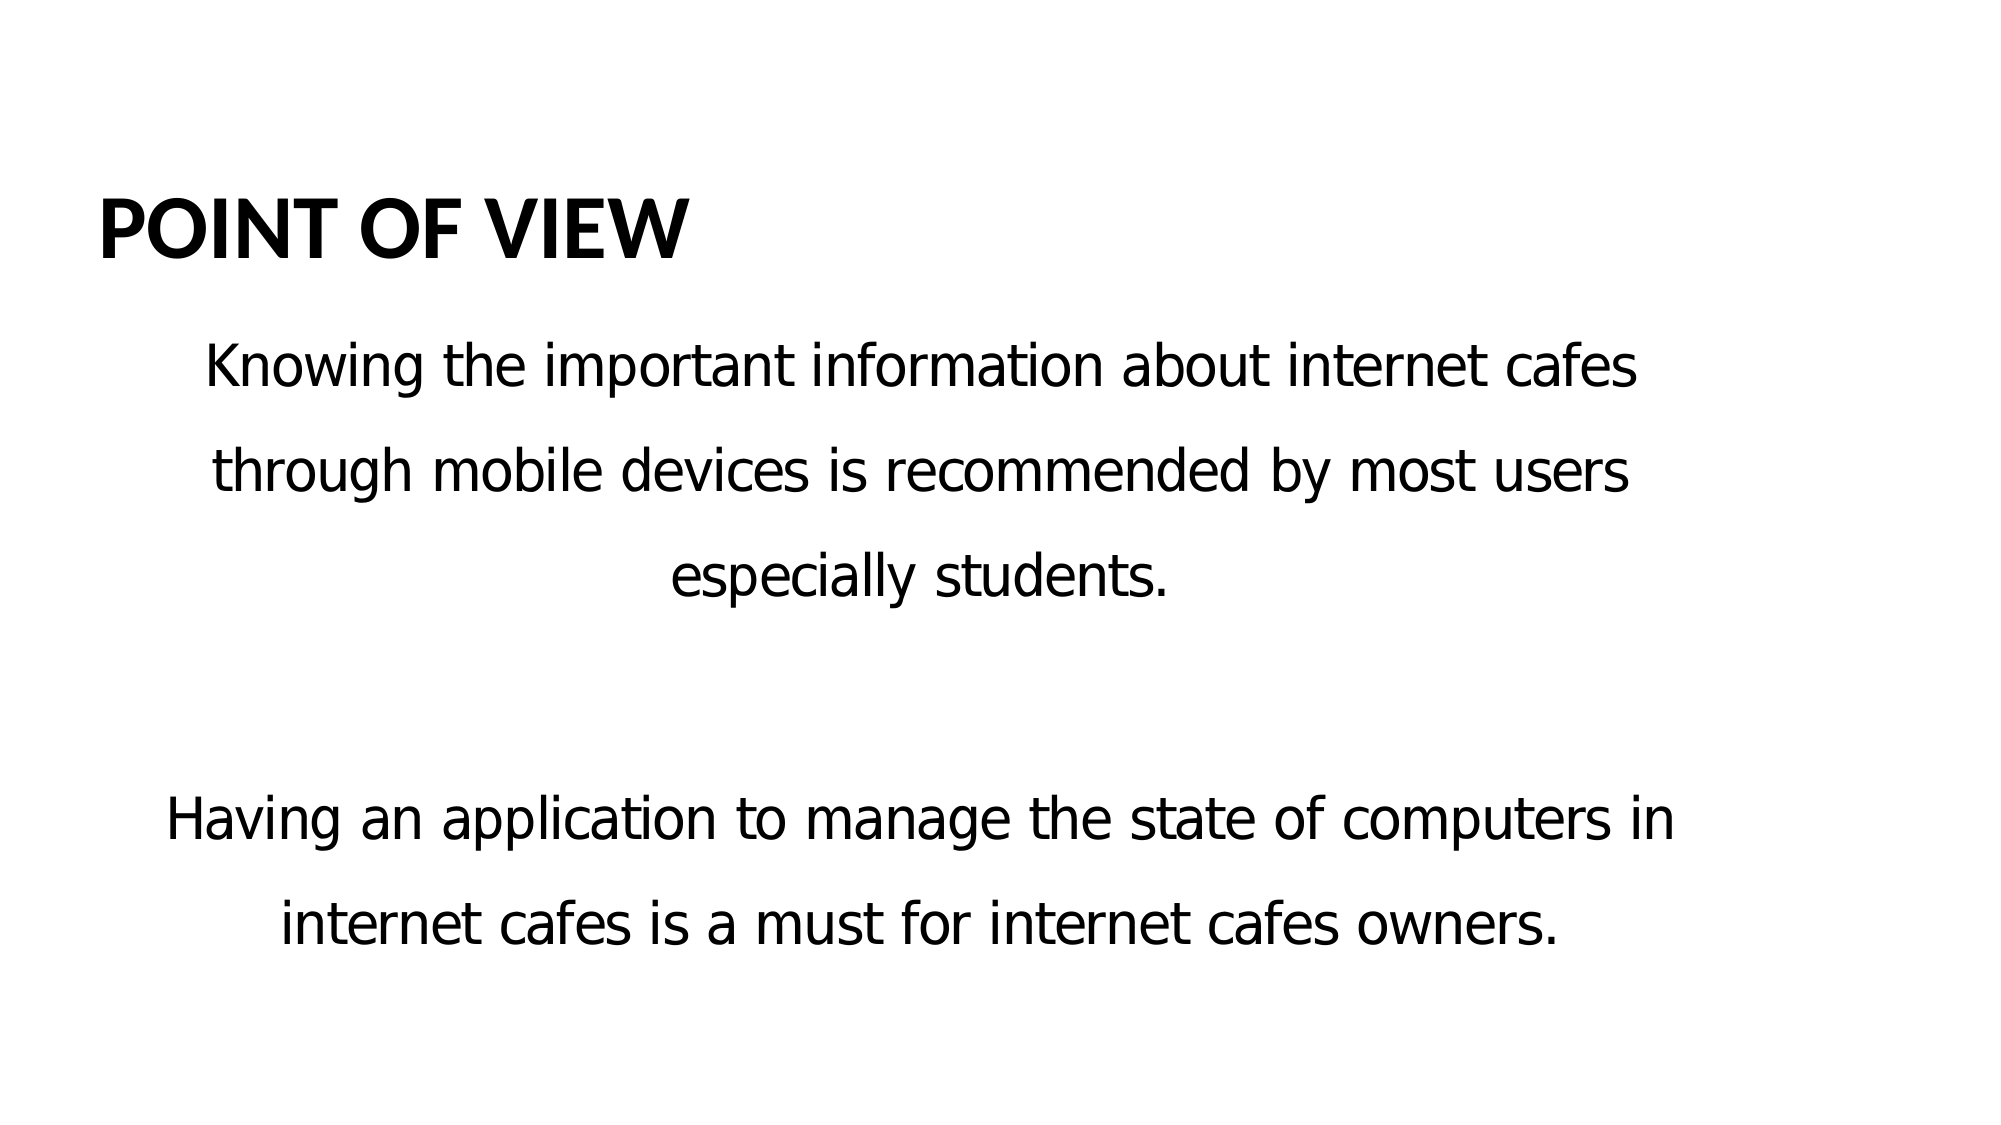

POINT OF VIEW
Knowing the important information about internet cafes through mobile devices is recommended by most users especially students.

Having an application to manage the state of computers in internet cafes is a must for internet cafes owners.